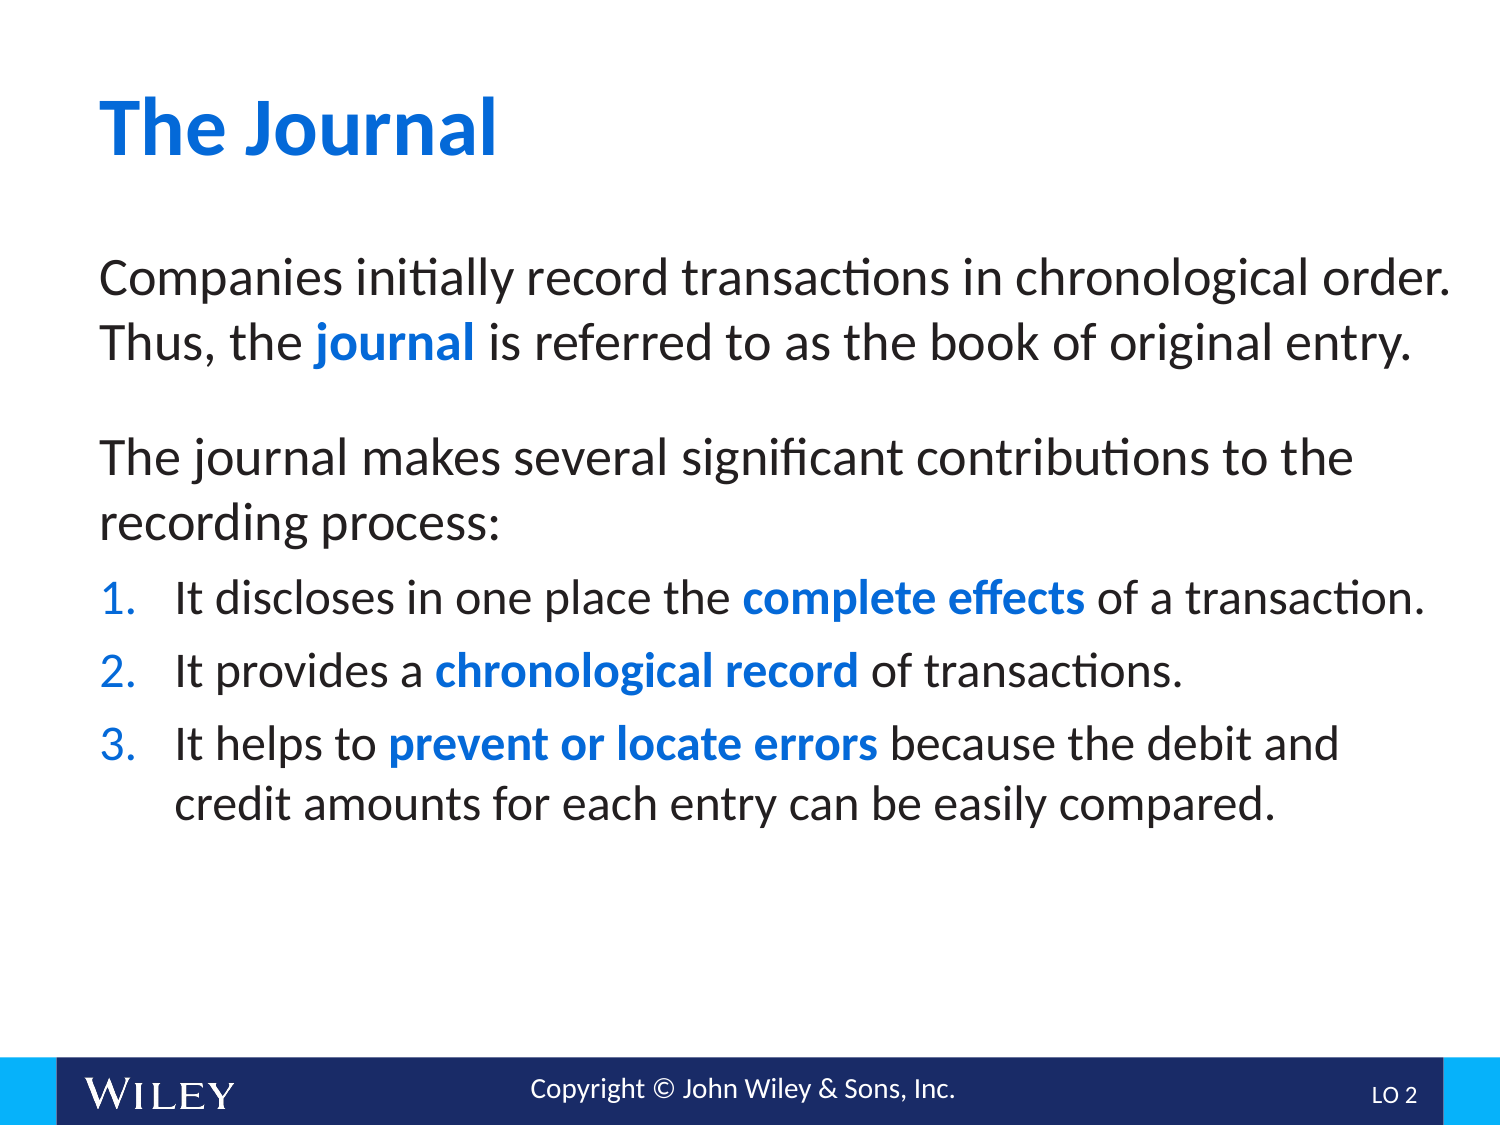

# The Journal
Companies initially record transactions in chronological order.
Thus, the journal is referred to as the book of original entry.
The journal makes several significant contributions to the recording process:
It discloses in one place the complete effects of a transaction.
It provides a chronological record of transactions.
It helps to prevent or locate errors because the debit and credit amounts for each entry can be easily compared.
L O 2